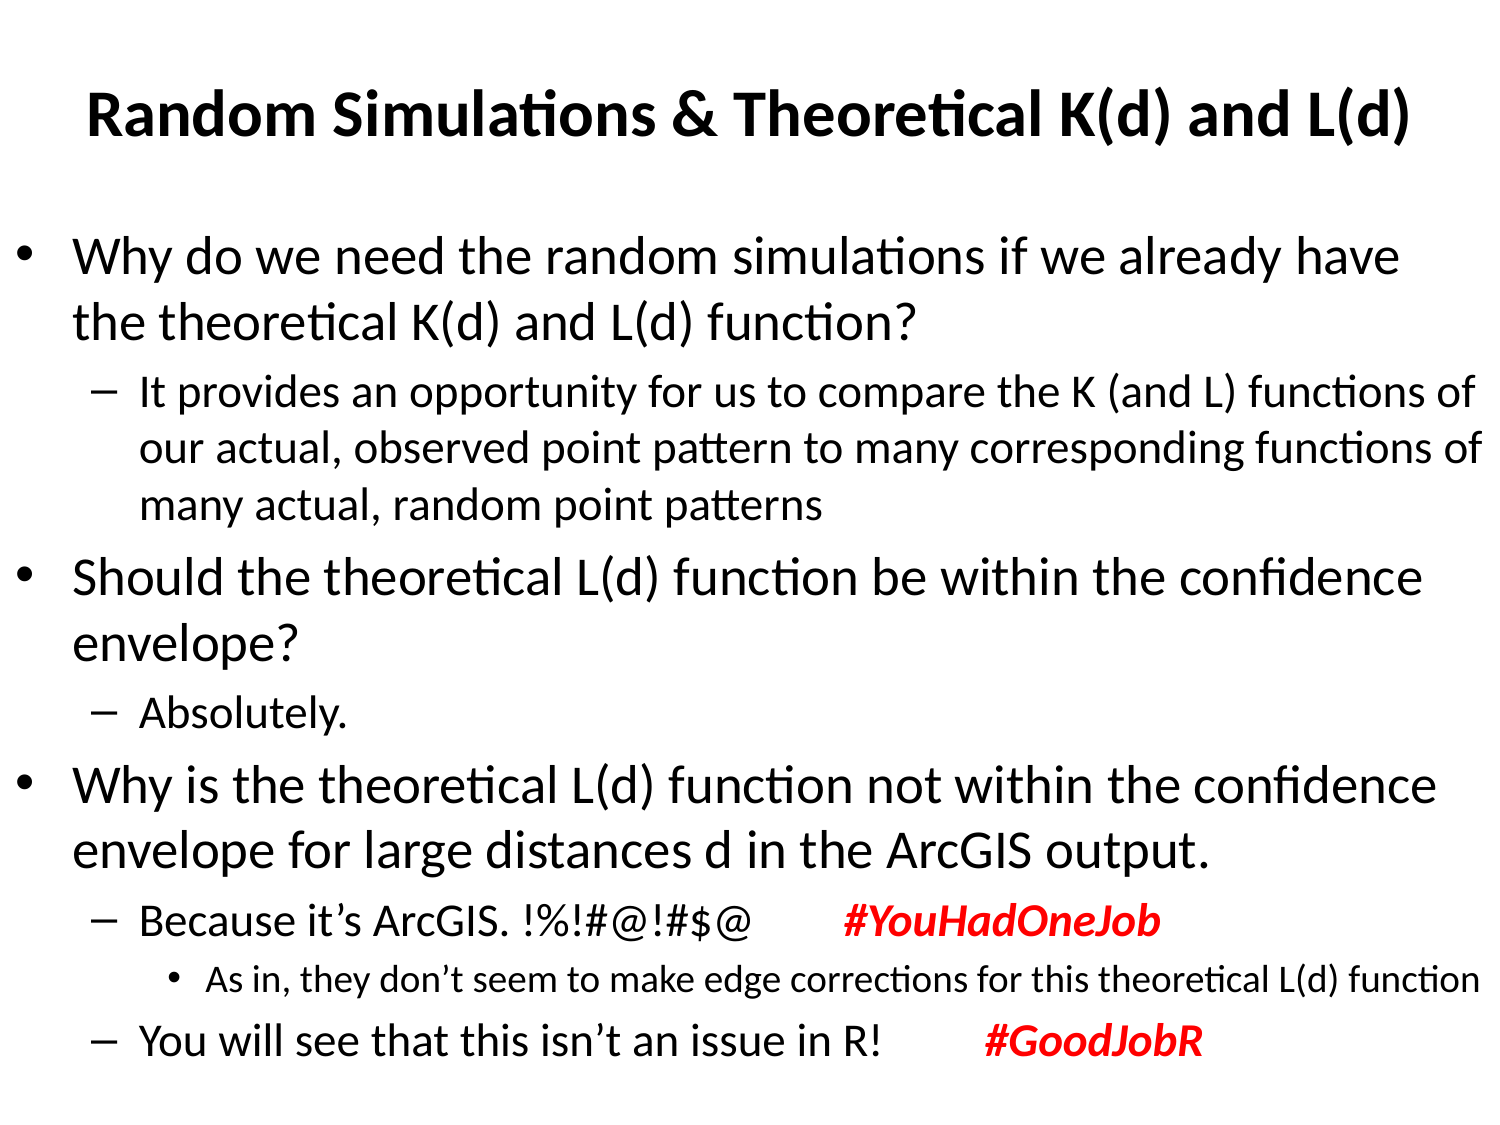

# Random Simulations & Theoretical K(d) and L(d)
Why do we need the random simulations if we already have the theoretical K(d) and L(d) function?
It provides an opportunity for us to compare the K (and L) functions of our actual, observed point pattern to many corresponding functions of many actual, random point patterns
Should the theoretical L(d) function be within the confidence envelope?
Absolutely.
Why is the theoretical L(d) function not within the confidence envelope for large distances d in the ArcGIS output.
Because it’s ArcGIS. !%!#@!#$@			#YouHadOneJob
As in, they don’t seem to make edge corrections for this theoretical L(d) function
You will see that this isn’t an issue in R!		#GoodJobR